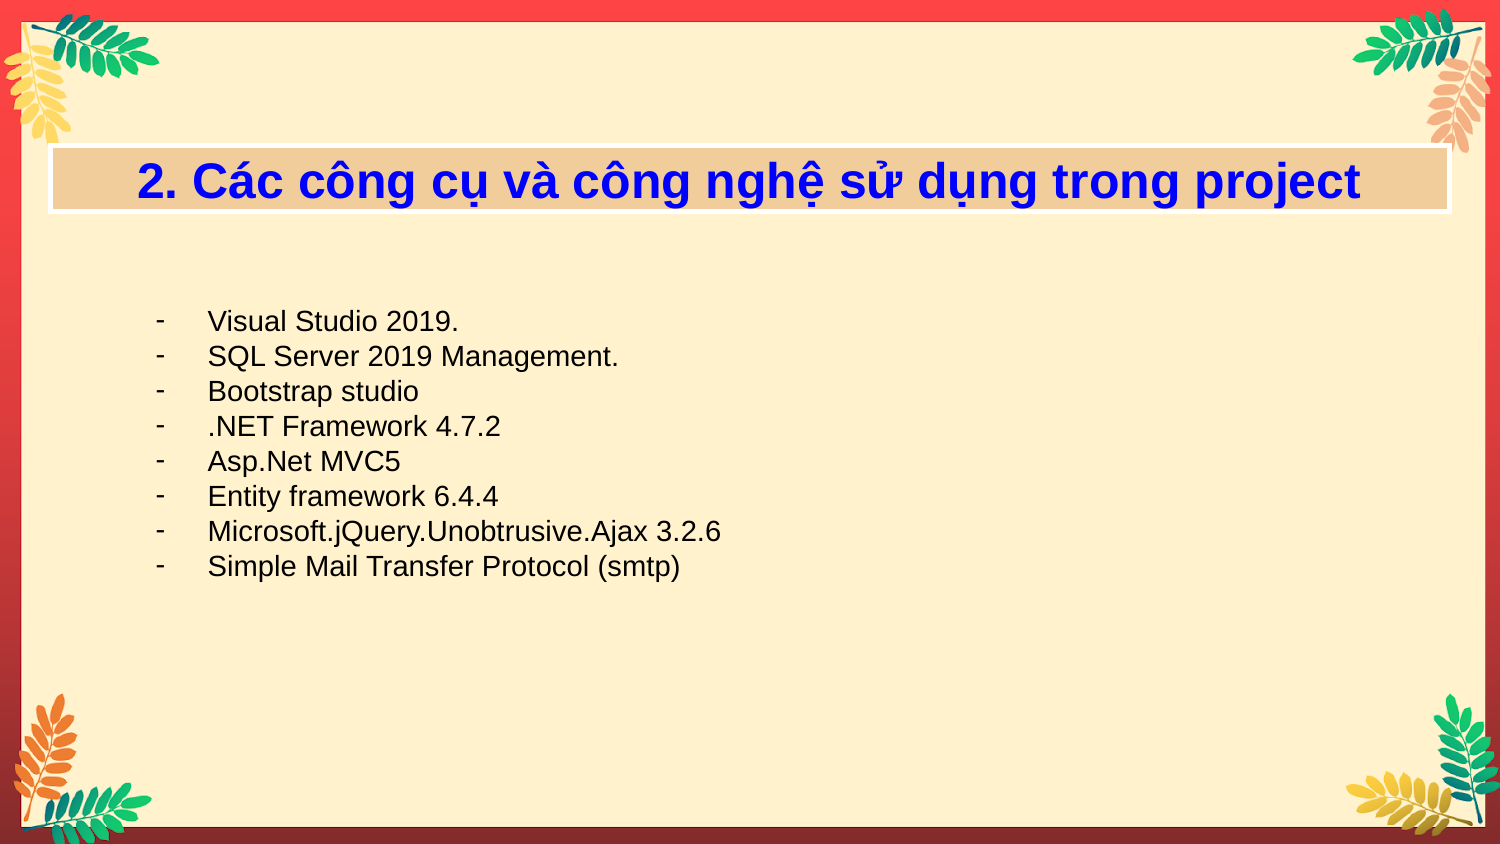

2. Các công cụ và công nghệ sử dụng trong project

Visual Studio 2019.
SQL Server 2019 Management.
Bootstrap studio
.NET Framework 4.7.2
Asp.Net MVC5
Entity framework 6.4.4
Microsoft.jQuery.Unobtrusive.Ajax 3.2.6
Simple Mail Transfer Protocol (smtp)